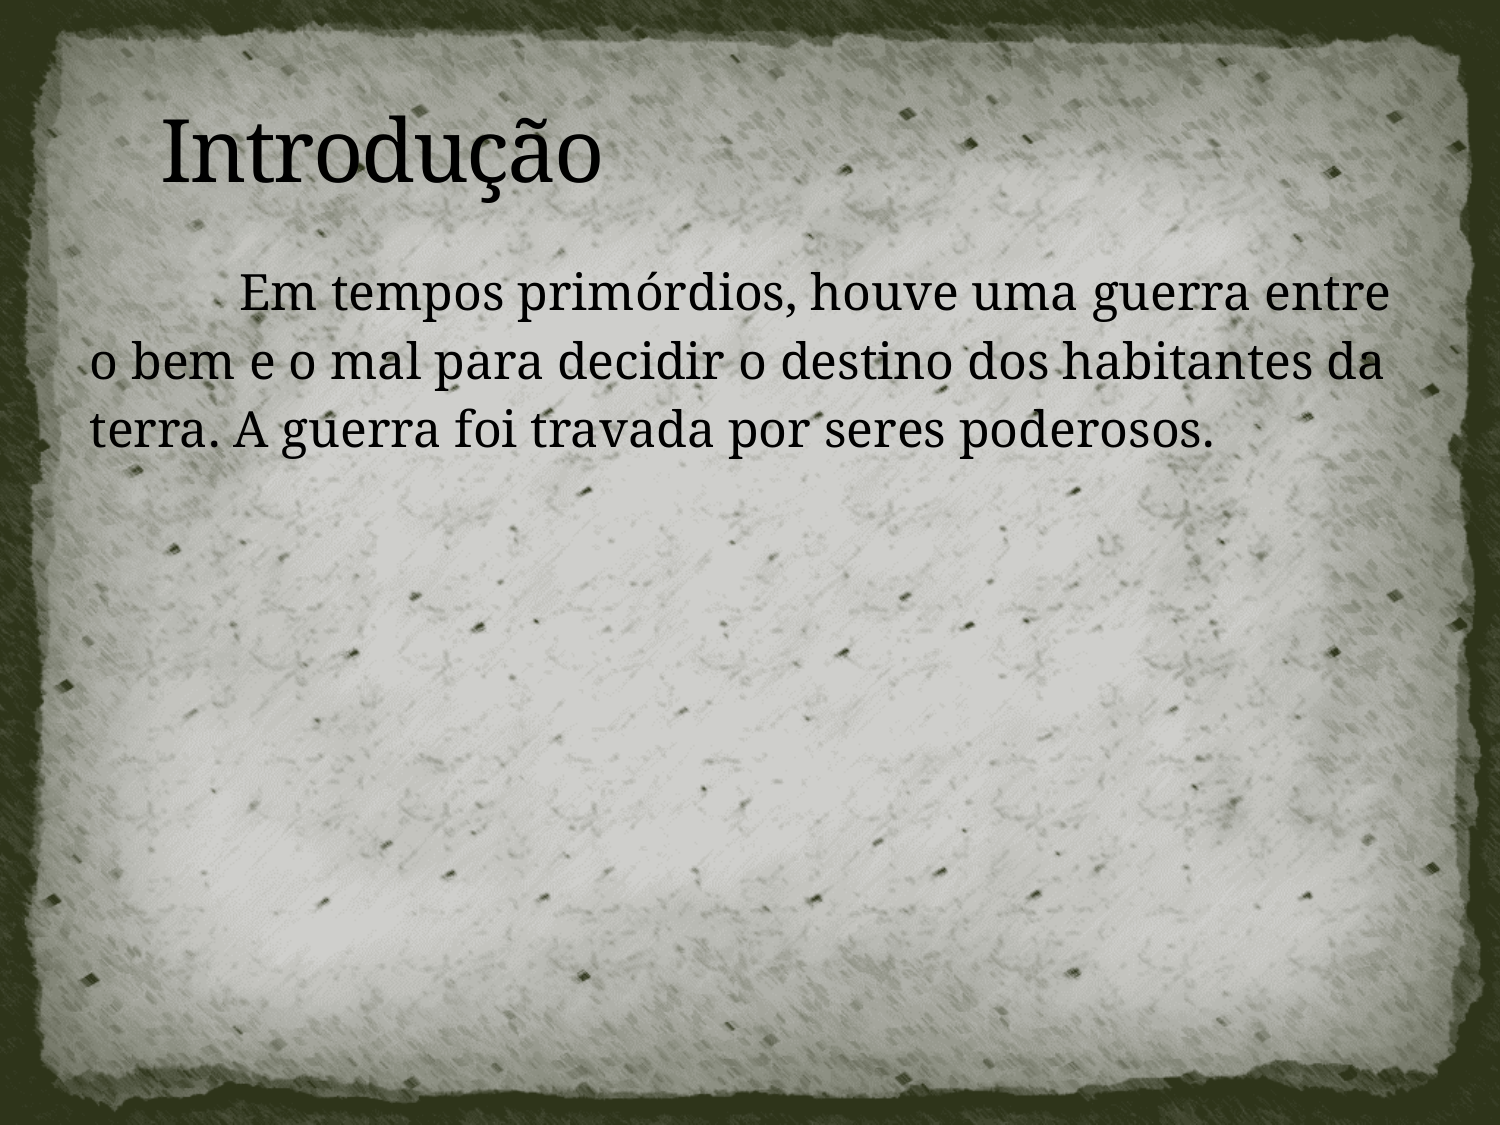

# Introdução
	Em tempos primórdios, houve uma guerra entre o bem e o mal para decidir o destino dos habitantes da terra. A guerra foi travada por seres poderosos.